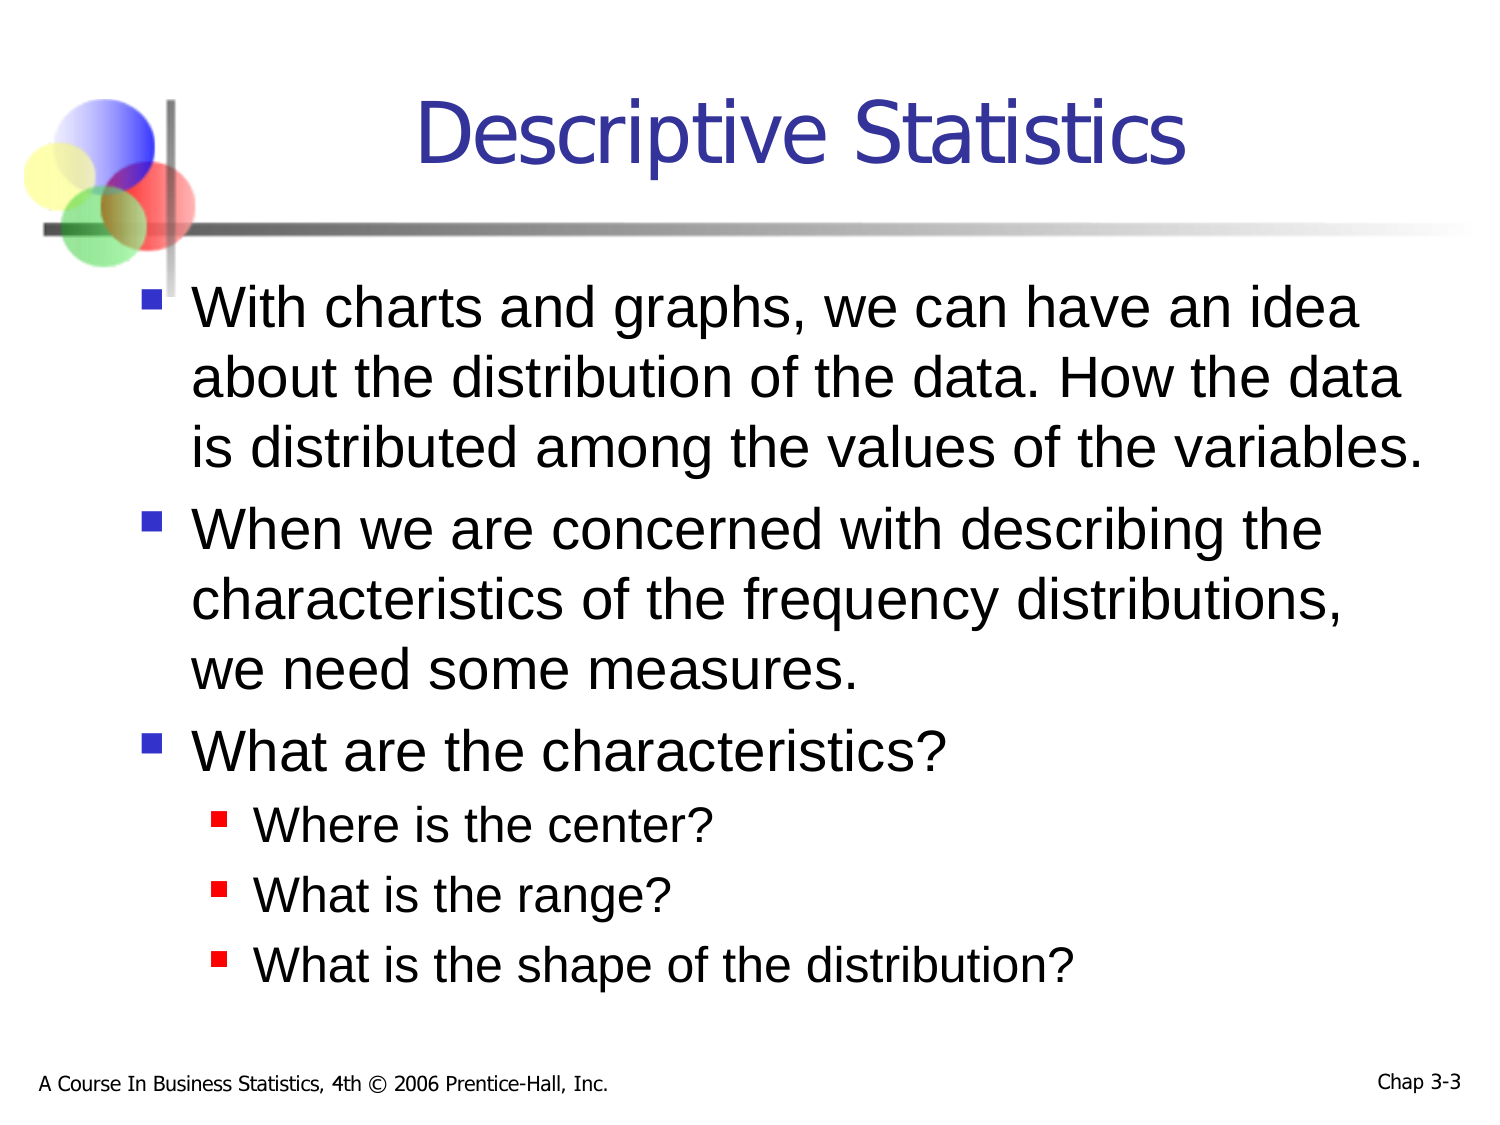

# Descriptive Statistics
With charts and graphs, we can have an idea about the distribution of the data. How the data is distributed among the values of the variables.
When we are concerned with describing the characteristics of the frequency distributions, we need some measures.
What are the characteristics?
Where is the center?
What is the range?
What is the shape of the distribution?
A Course In Business Statistics, 4th © 2006 Prentice-Hall, Inc.
Chap 3-3